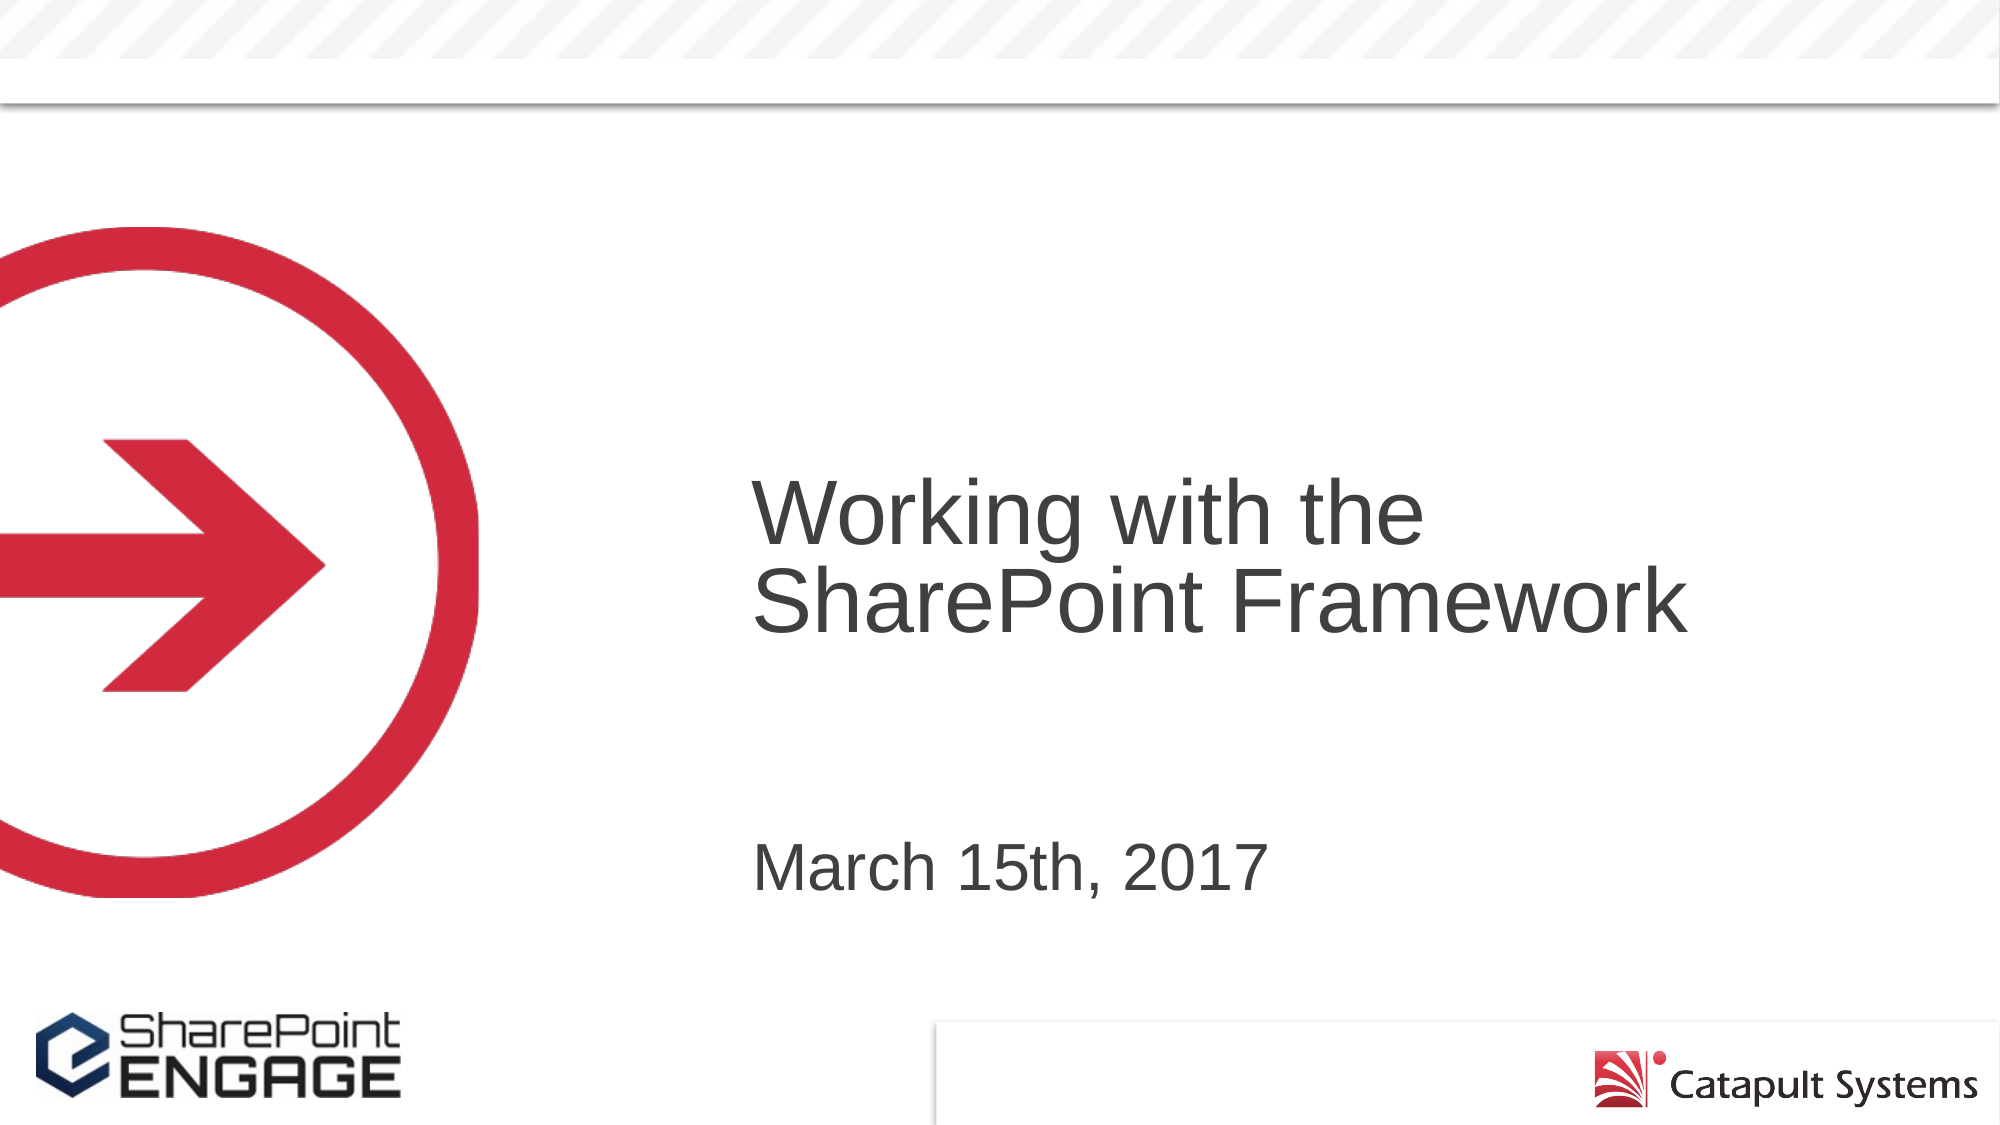

# Working with the SharePoint Framework
March 15th, 2017